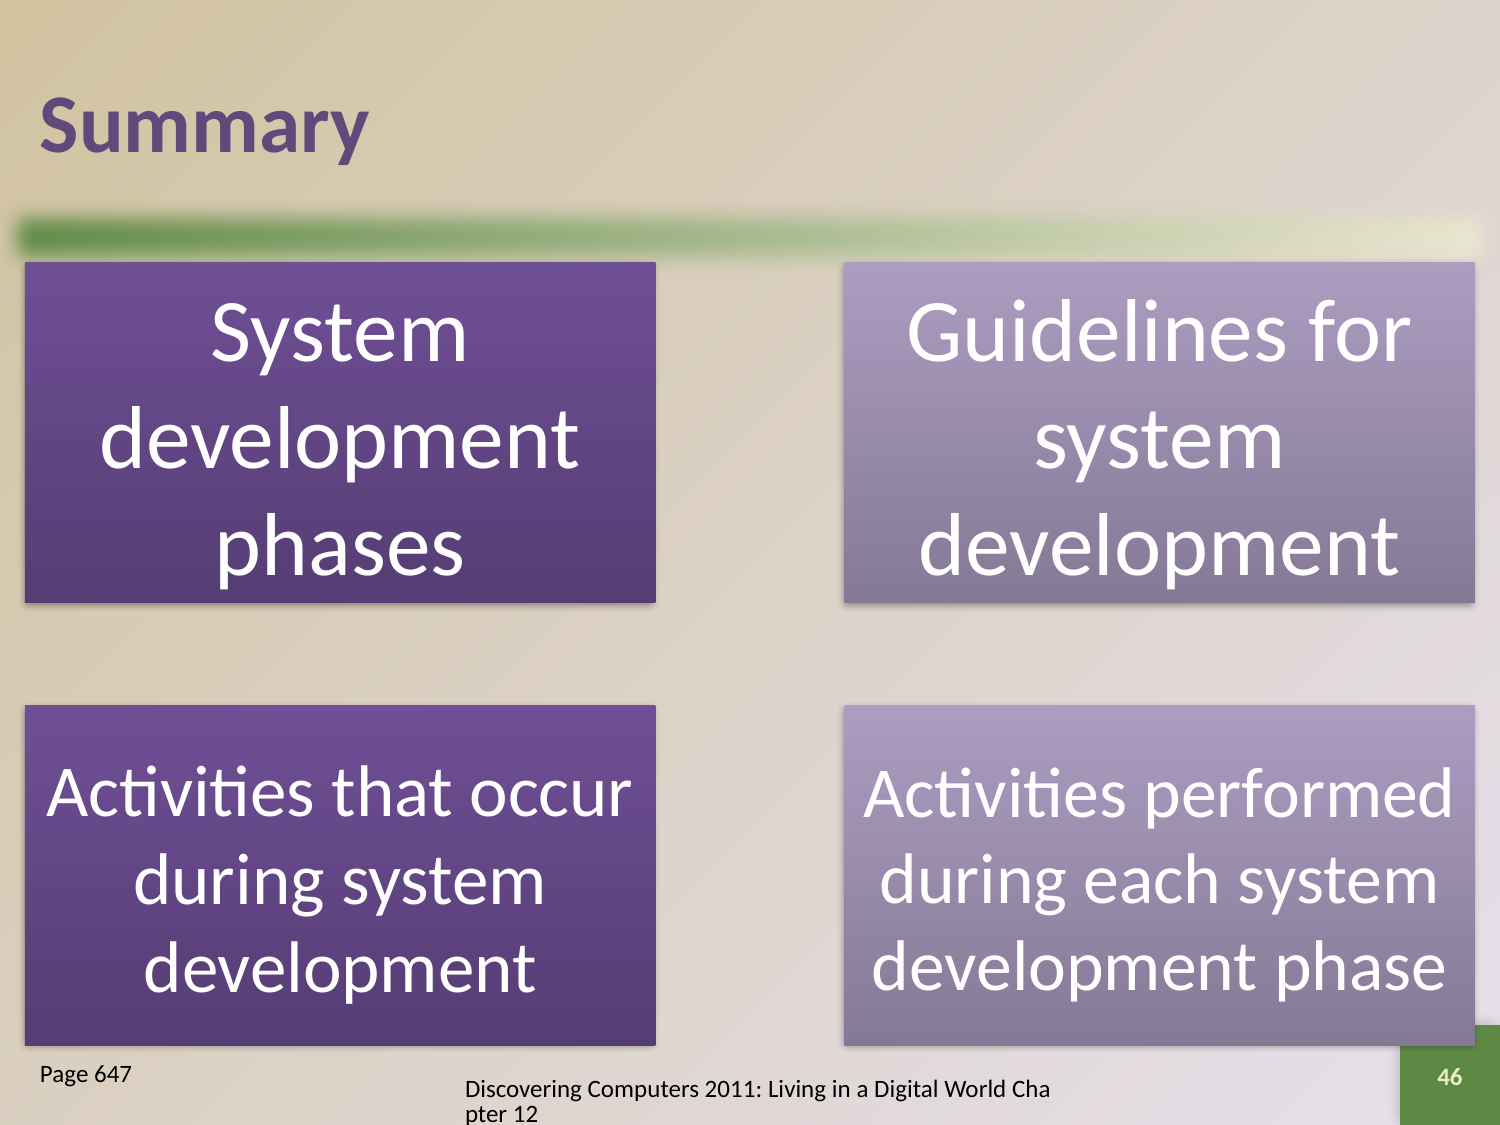

# Summary
System development phases
Guidelines for system development
Activities that occur during system development
Activities performed during each system development phase
46
Page 647
Discovering Computers 2011: Living in a Digital World Chapter 12